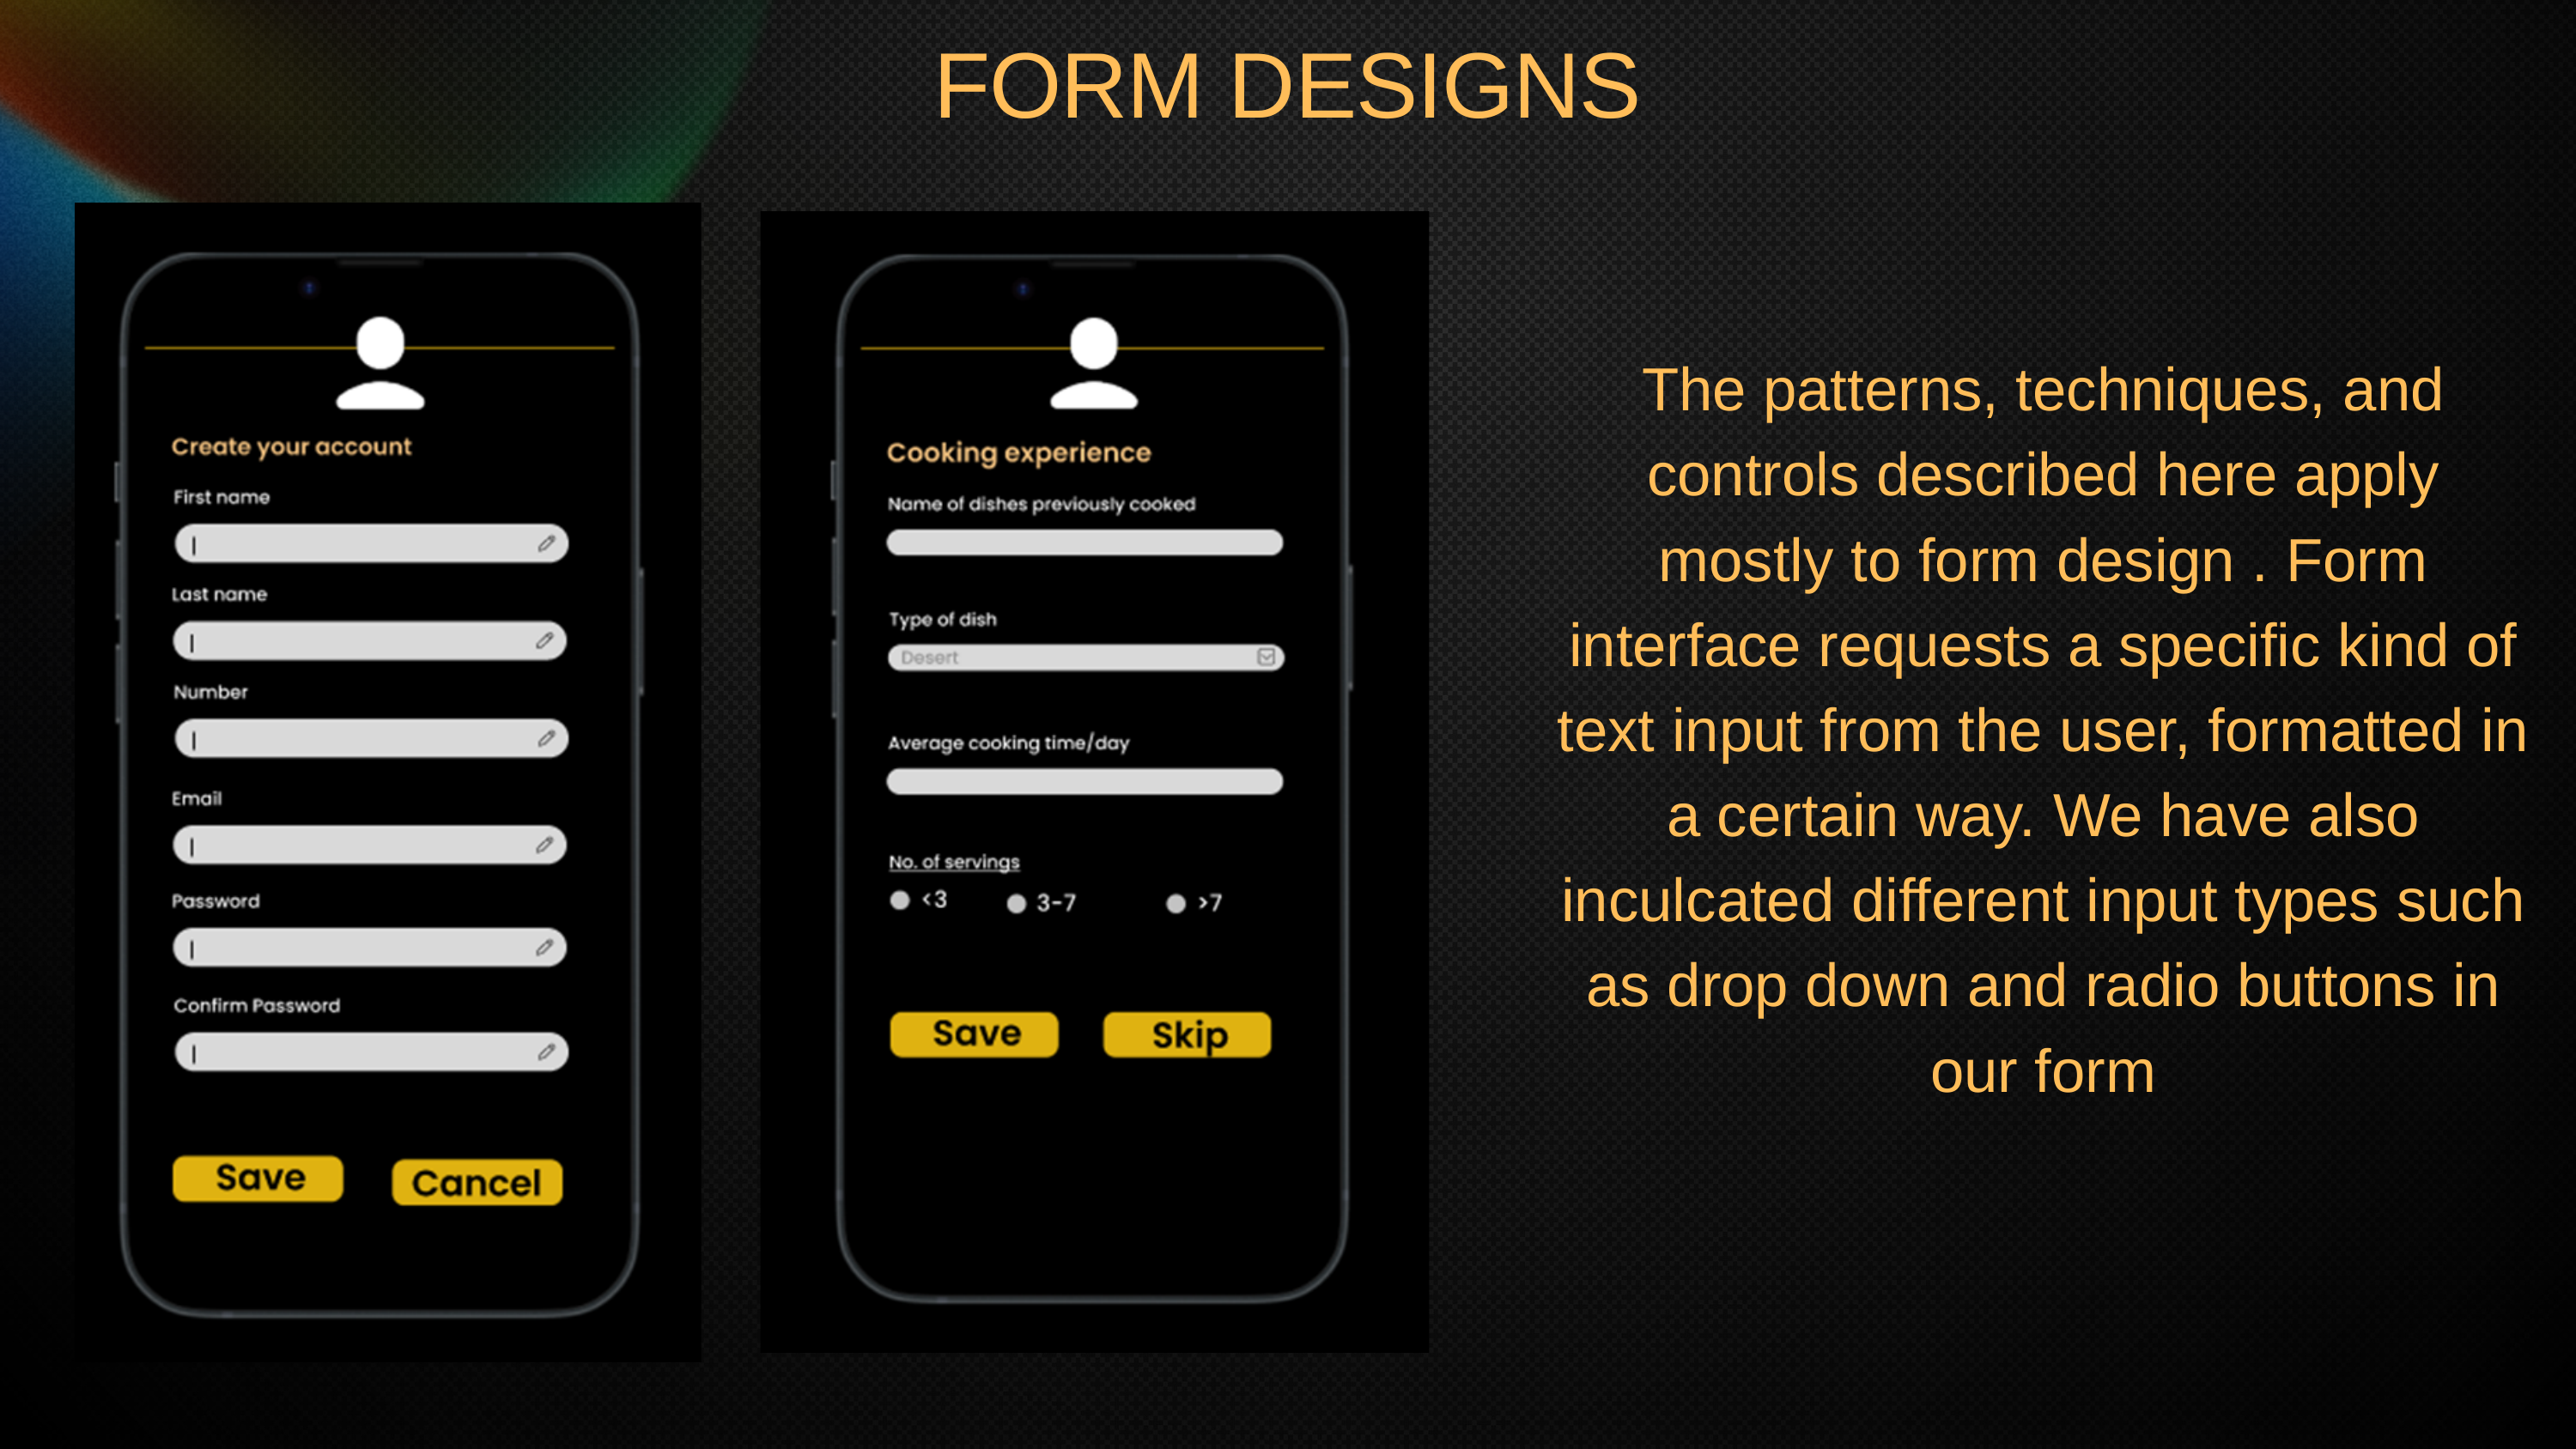

FORM DESIGNS

The patterns, techniques, and controls described here apply mostly to form design . Form interface requests a specific kind of text input from the user, formatted in a certain way. We have also inculcated different input types such as drop down and radio buttons in our form